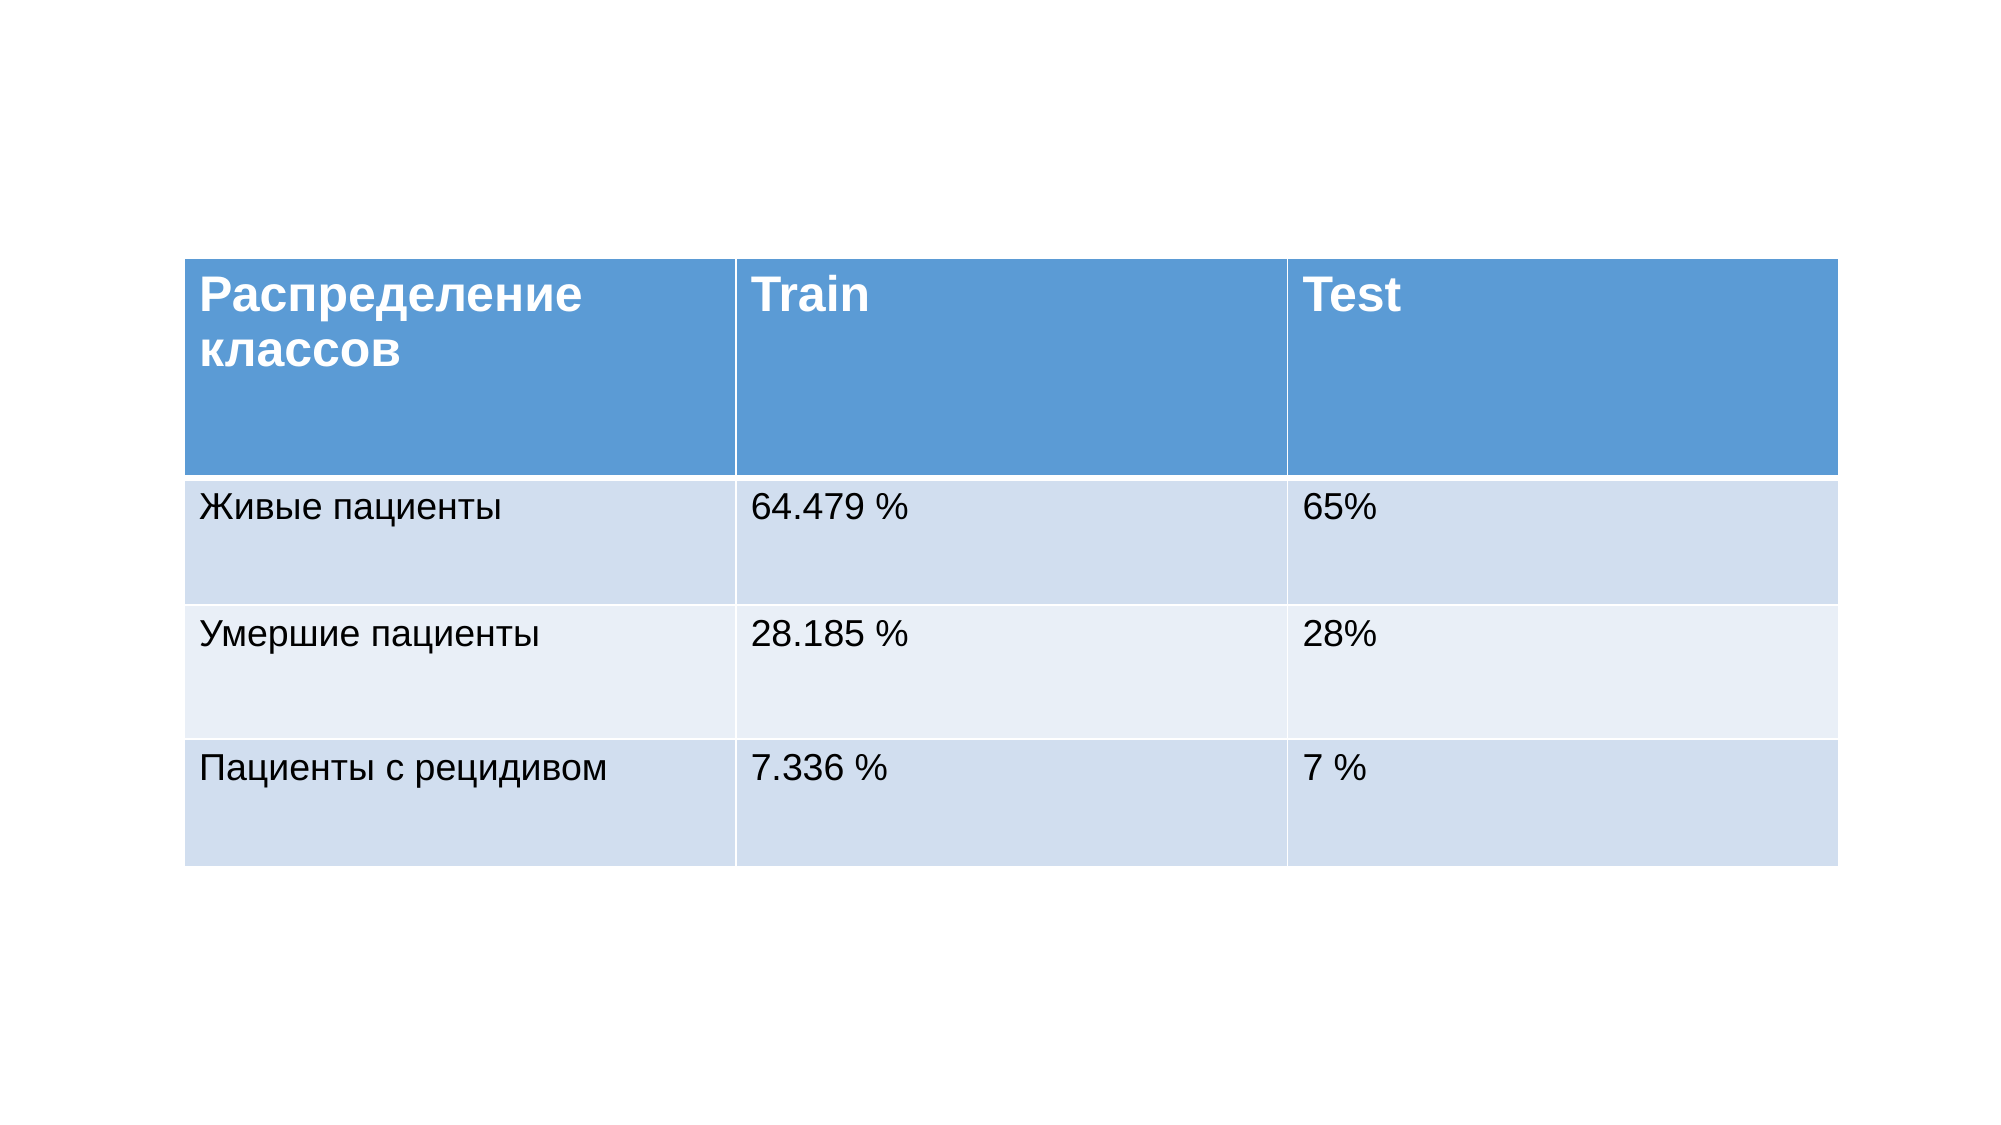

| Распределение классов | Train | Test |
| --- | --- | --- |
| Живые пациенты | 64.479 % | 65% |
| Умершие пациенты | 28.185 % | 28% |
| Пациенты с рецидивом | 7.336 % | 7 % |